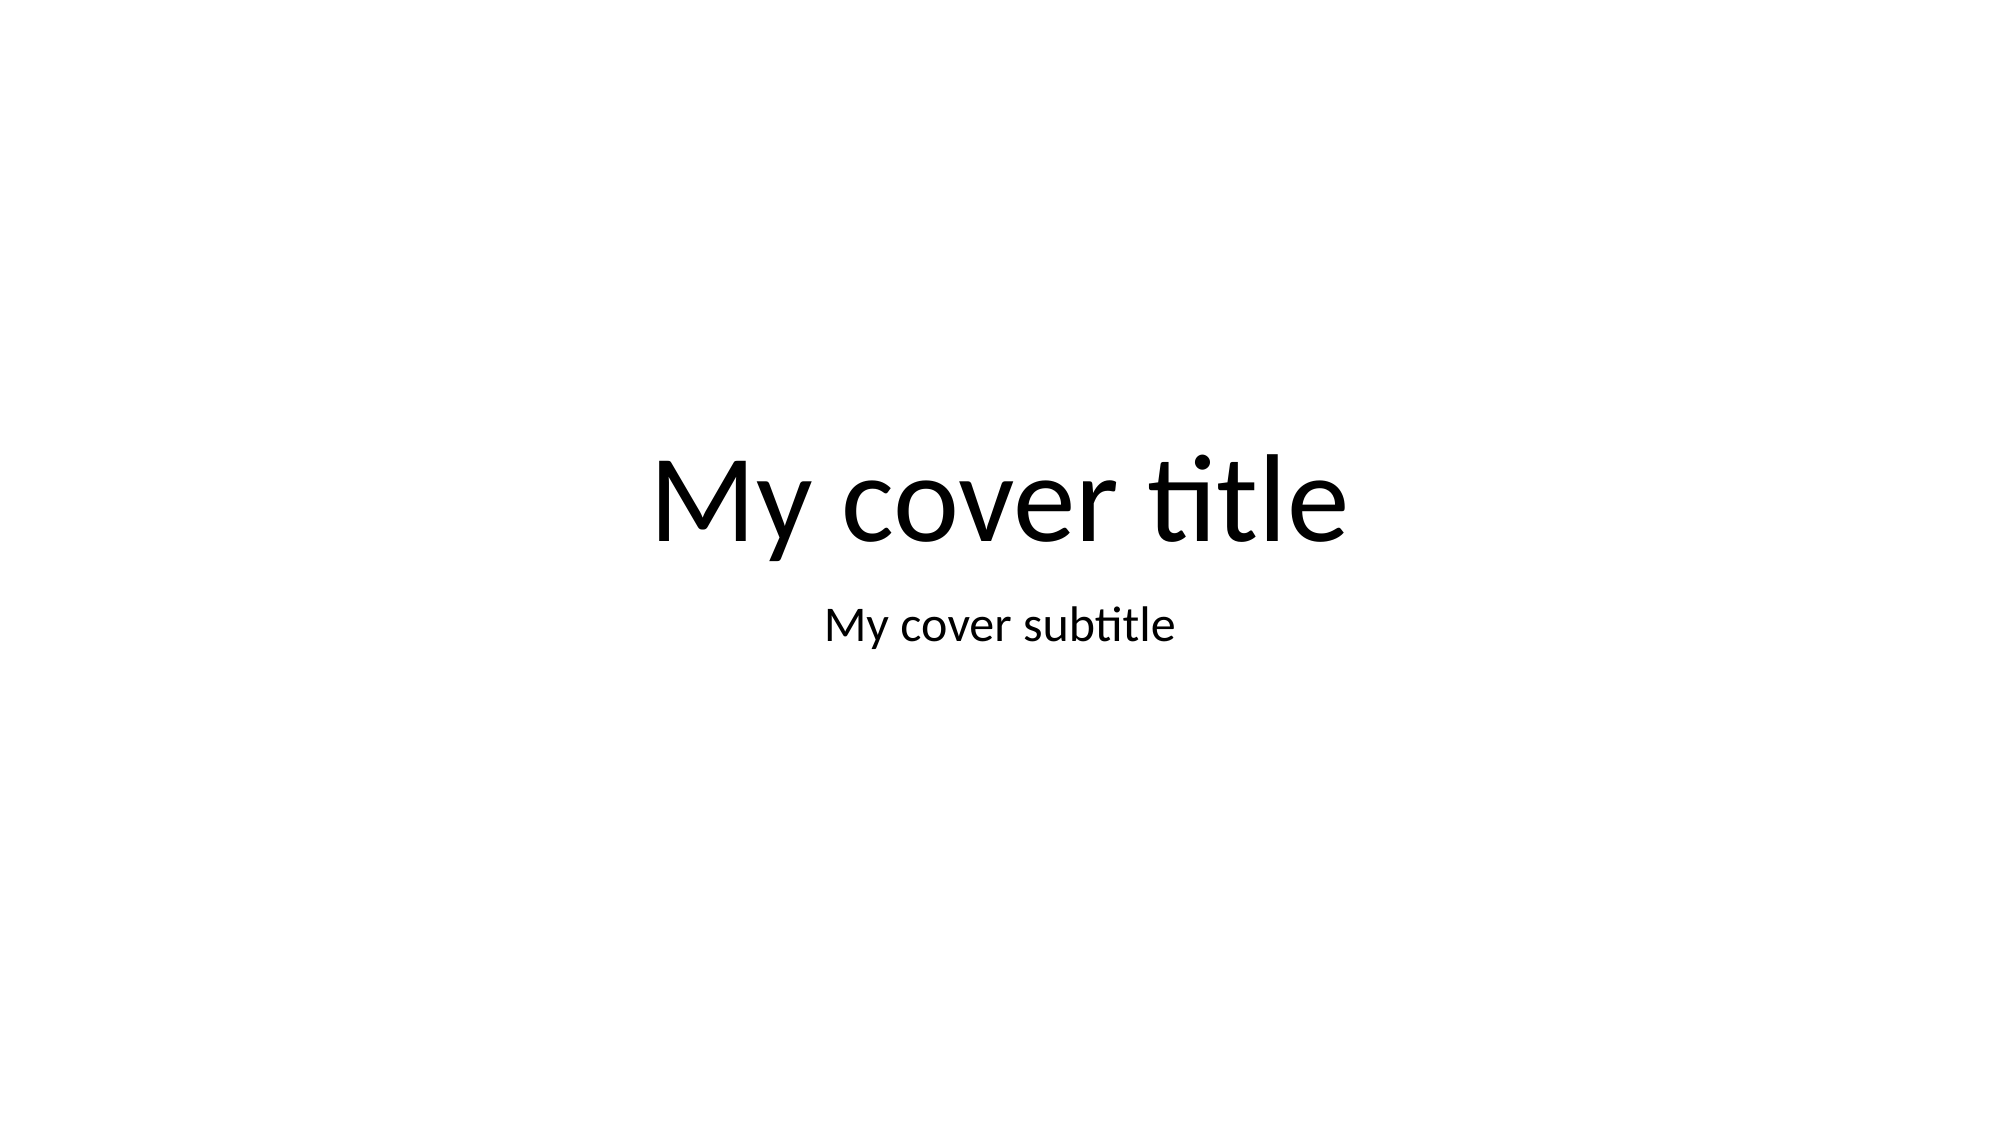

# My cover title
My cover subtitle